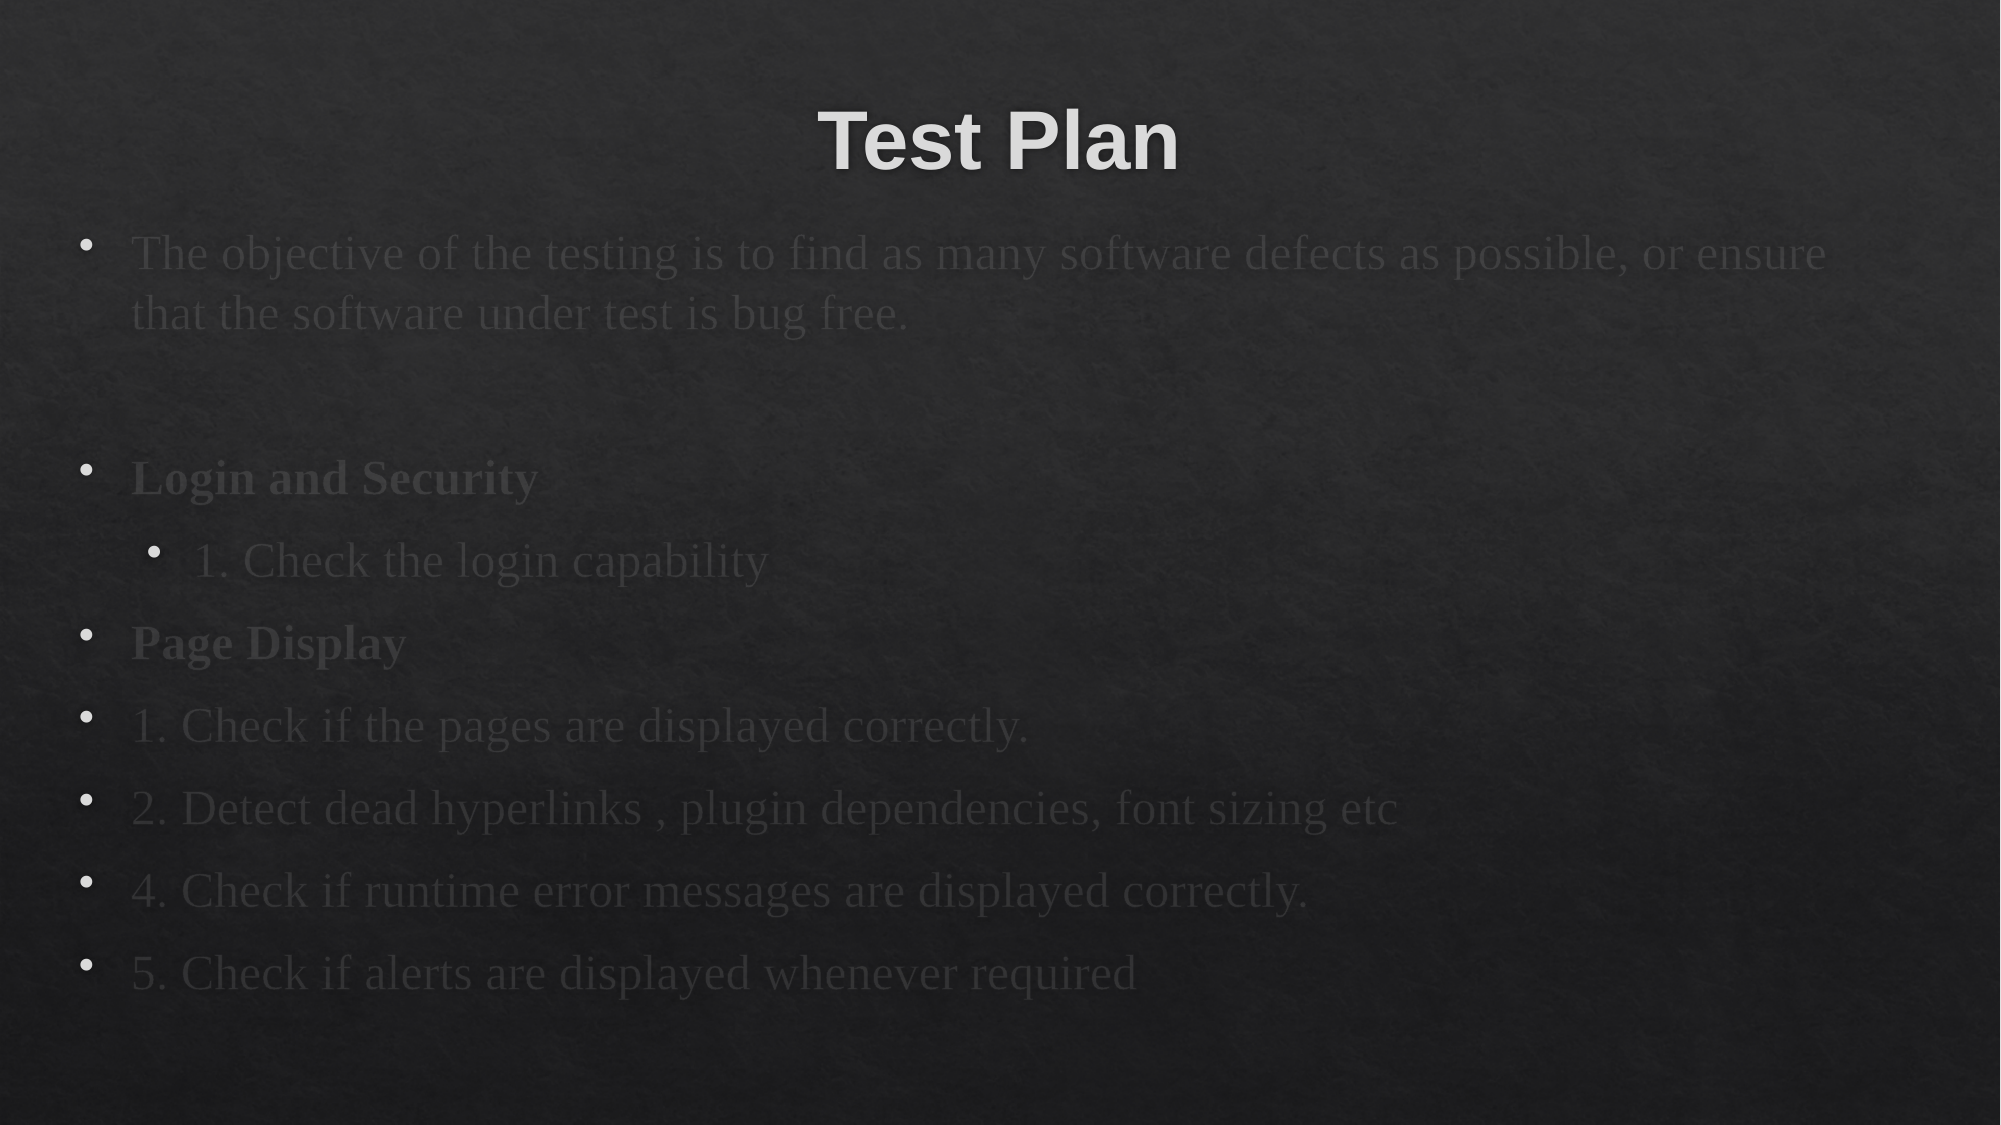

# Test Plan
The objective of the testing is to find as many software defects as possible, or ensure that the software under test is bug free.

Login and Security
1. Check the login capability
Page Display
1. Check if the pages are displayed correctly.
2. Detect dead hyperlinks , plugin dependencies, font sizing etc
4. Check if runtime error messages are displayed correctly.
5. Check if alerts are displayed whenever required